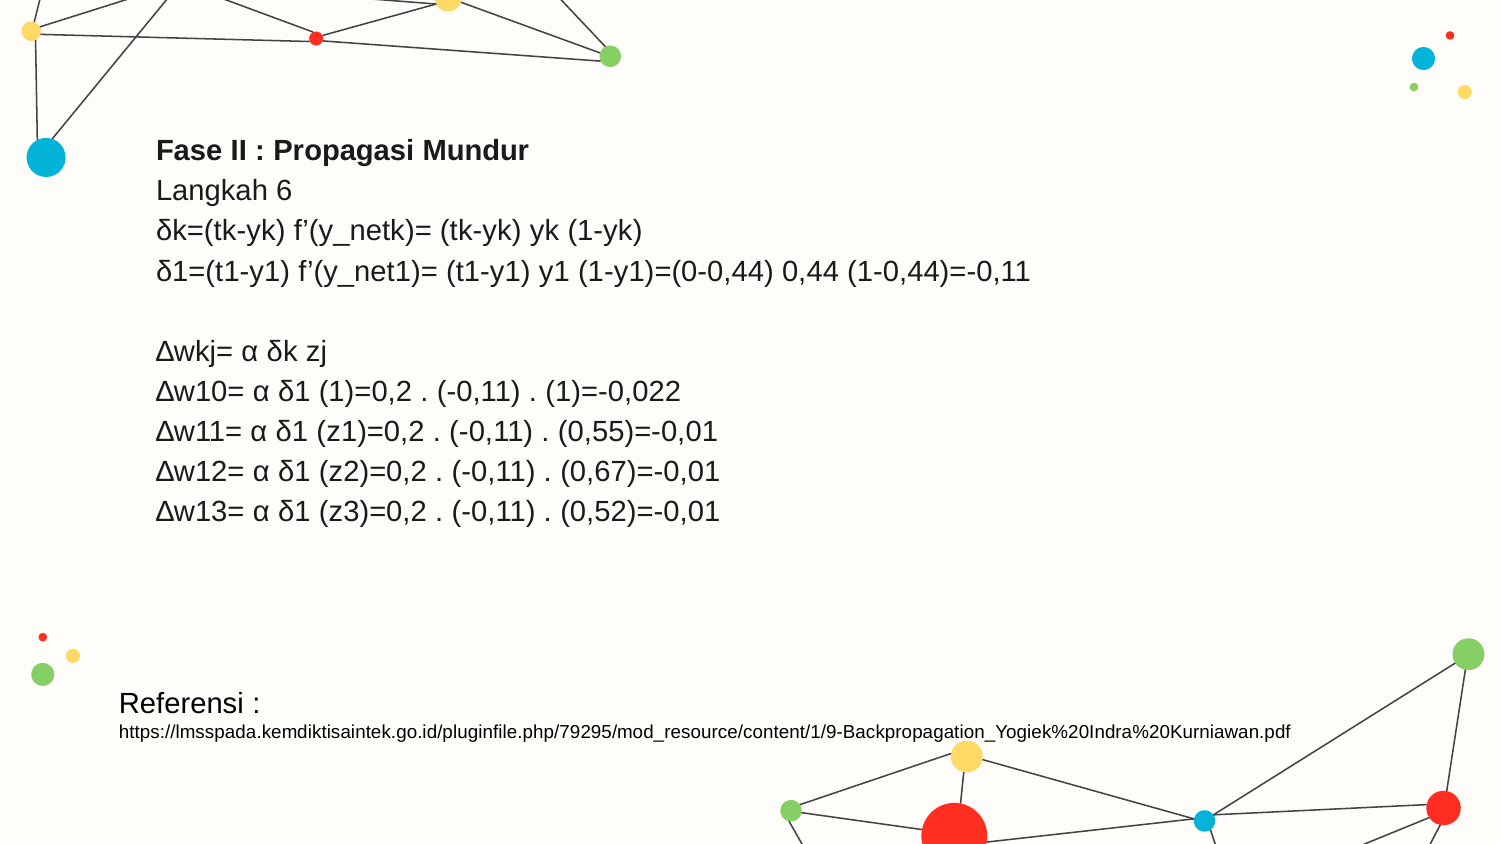

Fase II : Propagasi Mundur
Langkah 6
δk=(tk-yk) f’(y_netk)= (tk-yk) yk (1-yk)
δ1=(t1-y1) f’(y_net1)= (t1-y1) y1 (1-y1)=(0-0,44) 0,44 (1-0,44)=-0,11

∆wkj= α δk zj
∆w10= α δ1 (1)=0,2 . (-0,11) . (1)=-0,022
∆w11= α δ1 (z1)=0,2 . (-0,11) . (0,55)=-0,01
∆w12= α δ1 (z2)=0,2 . (-0,11) . (0,67)=-0,01
∆w13= α δ1 (z3)=0,2 . (-0,11) . (0,52)=-0,01
Referensi :
https://lmsspada.kemdiktisaintek.go.id/pluginfile.php/79295/mod_resource/content/1/9-Backpropagation_Yogiek%20Indra%20Kurniawan.pdf